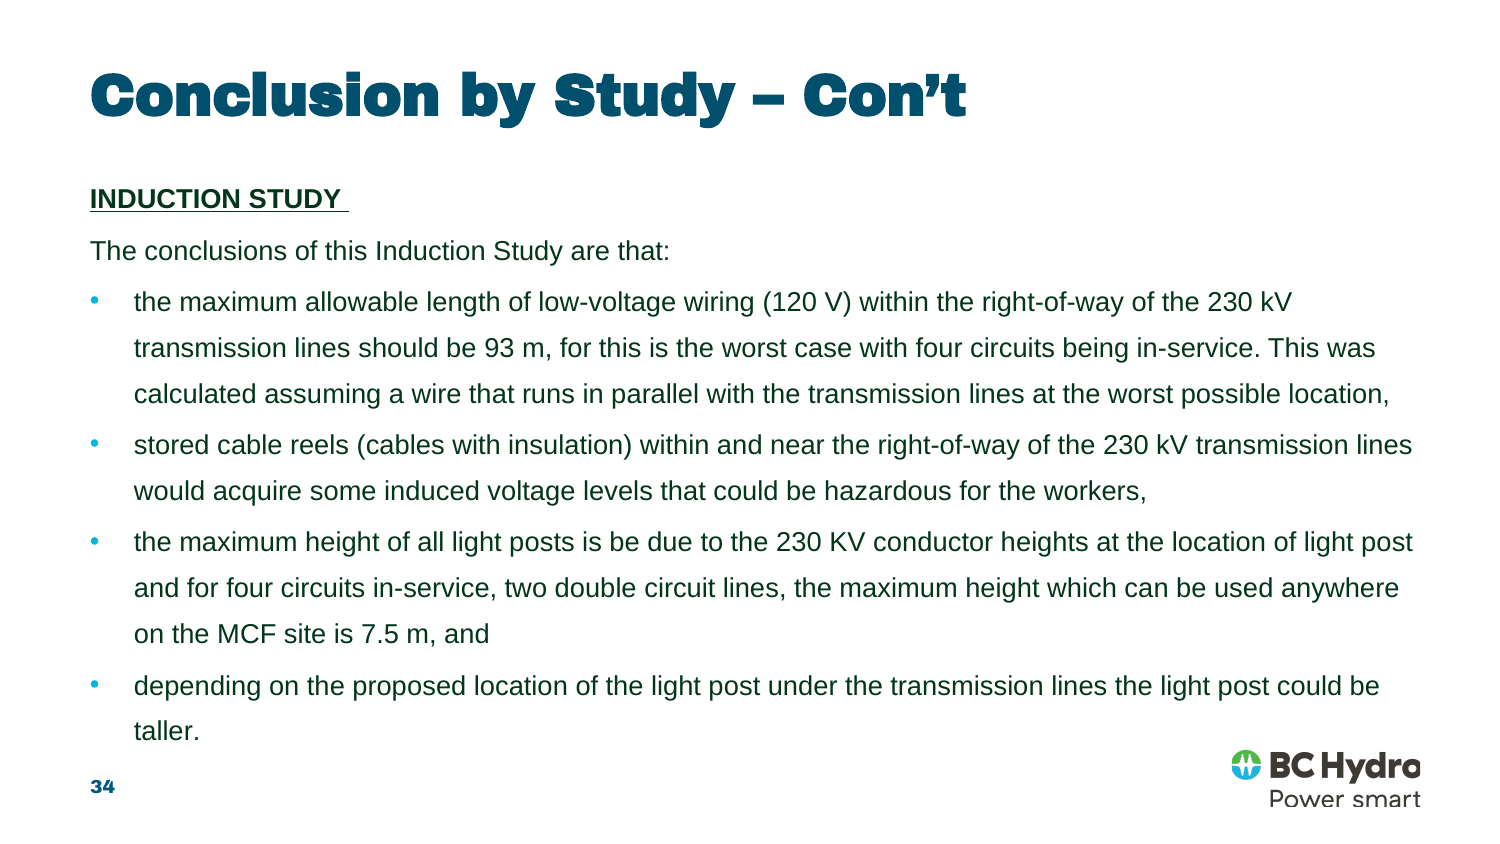

# Conclusion by Study – Con’t
Induction Study
The conclusions of this Induction Study are that:
the maximum allowable length of low-voltage wiring (120 V) within the right-of-way of the 230 kV transmission lines should be 93 m, for this is the worst case with four circuits being in-service. This was calculated assuming a wire that runs in parallel with the transmission lines at the worst possible location,
stored cable reels (cables with insulation) within and near the right-of-way of the 230 kV transmission lines would acquire some induced voltage levels that could be hazardous for the workers,
the maximum height of all light posts is be due to the 230 KV conductor heights at the location of light post and for four circuits in-service, two double circuit lines, the maximum height which can be used anywhere on the MCF site is 7.5 m, and
depending on the proposed location of the light post under the transmission lines the light post could be taller.
34